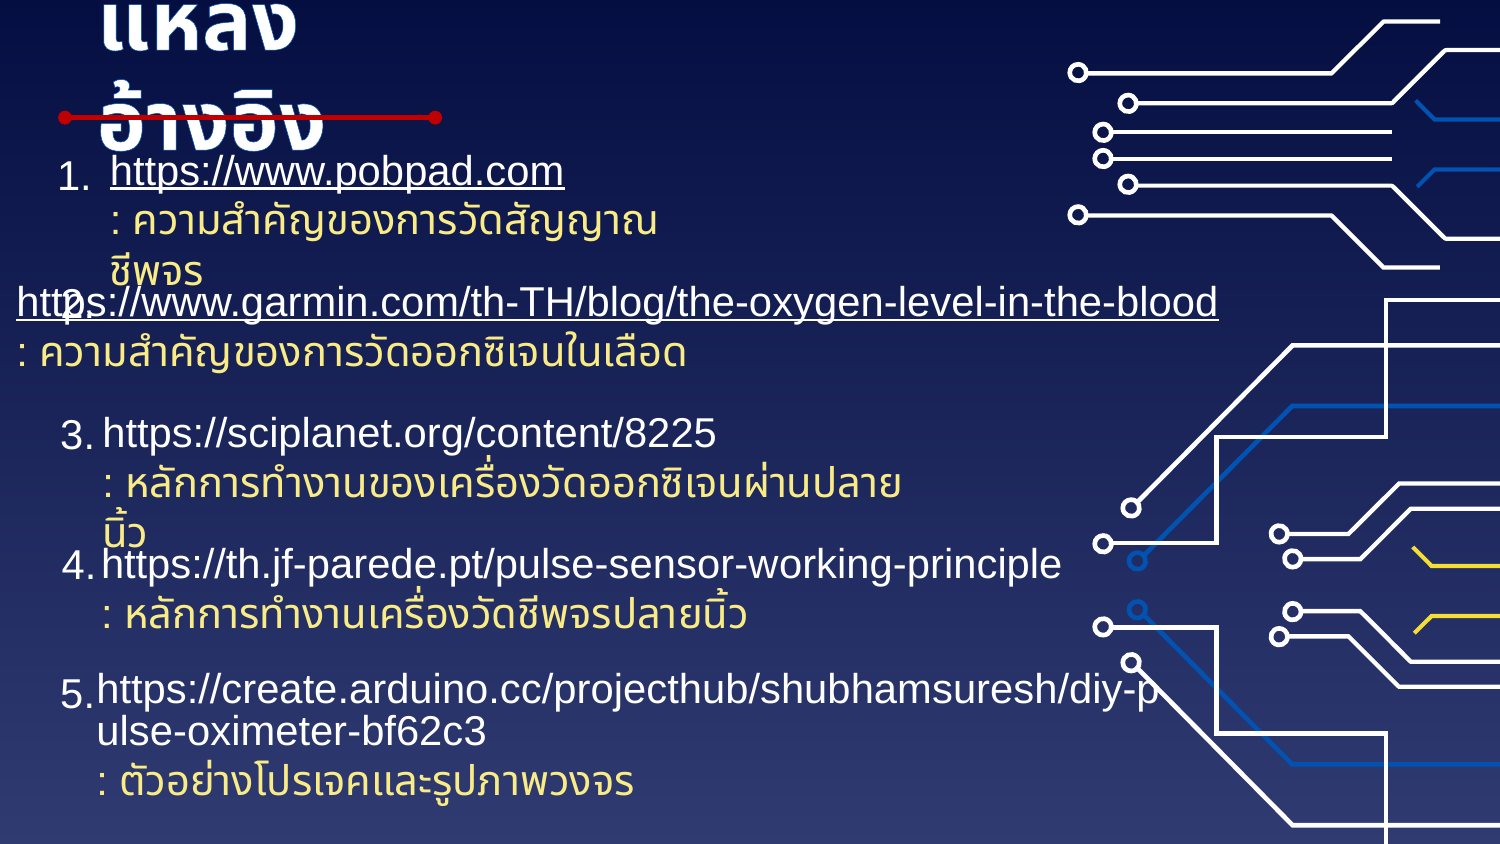

แหล่งอ้างอิง
https://www.pobpad.com
: ความสำคัญของการวัดสัญญาณชีพจร
1.
https://www.garmin.com/th-TH/blog/the-oxygen-level-in-the-blood
: ความสำคัญของการวัดออกซิเจนในเลือด
2.

https://sciplanet.org/content/8225
: หลักการทำงานของเครื่องวัดออกซิเจนผ่านปลายนิ้ว
3.
https://th.jf-parede.pt/pulse-sensor-working-principle
: หลักการทำงานเครื่องวัดชีพจรปลายนิ้ว
4.
https://create.arduino.cc/projecthub/shubhamsuresh/diy-pulse-oximeter-bf62c3
: ตัวอย่างโปรเจคและรูปภาพวงจร
5.